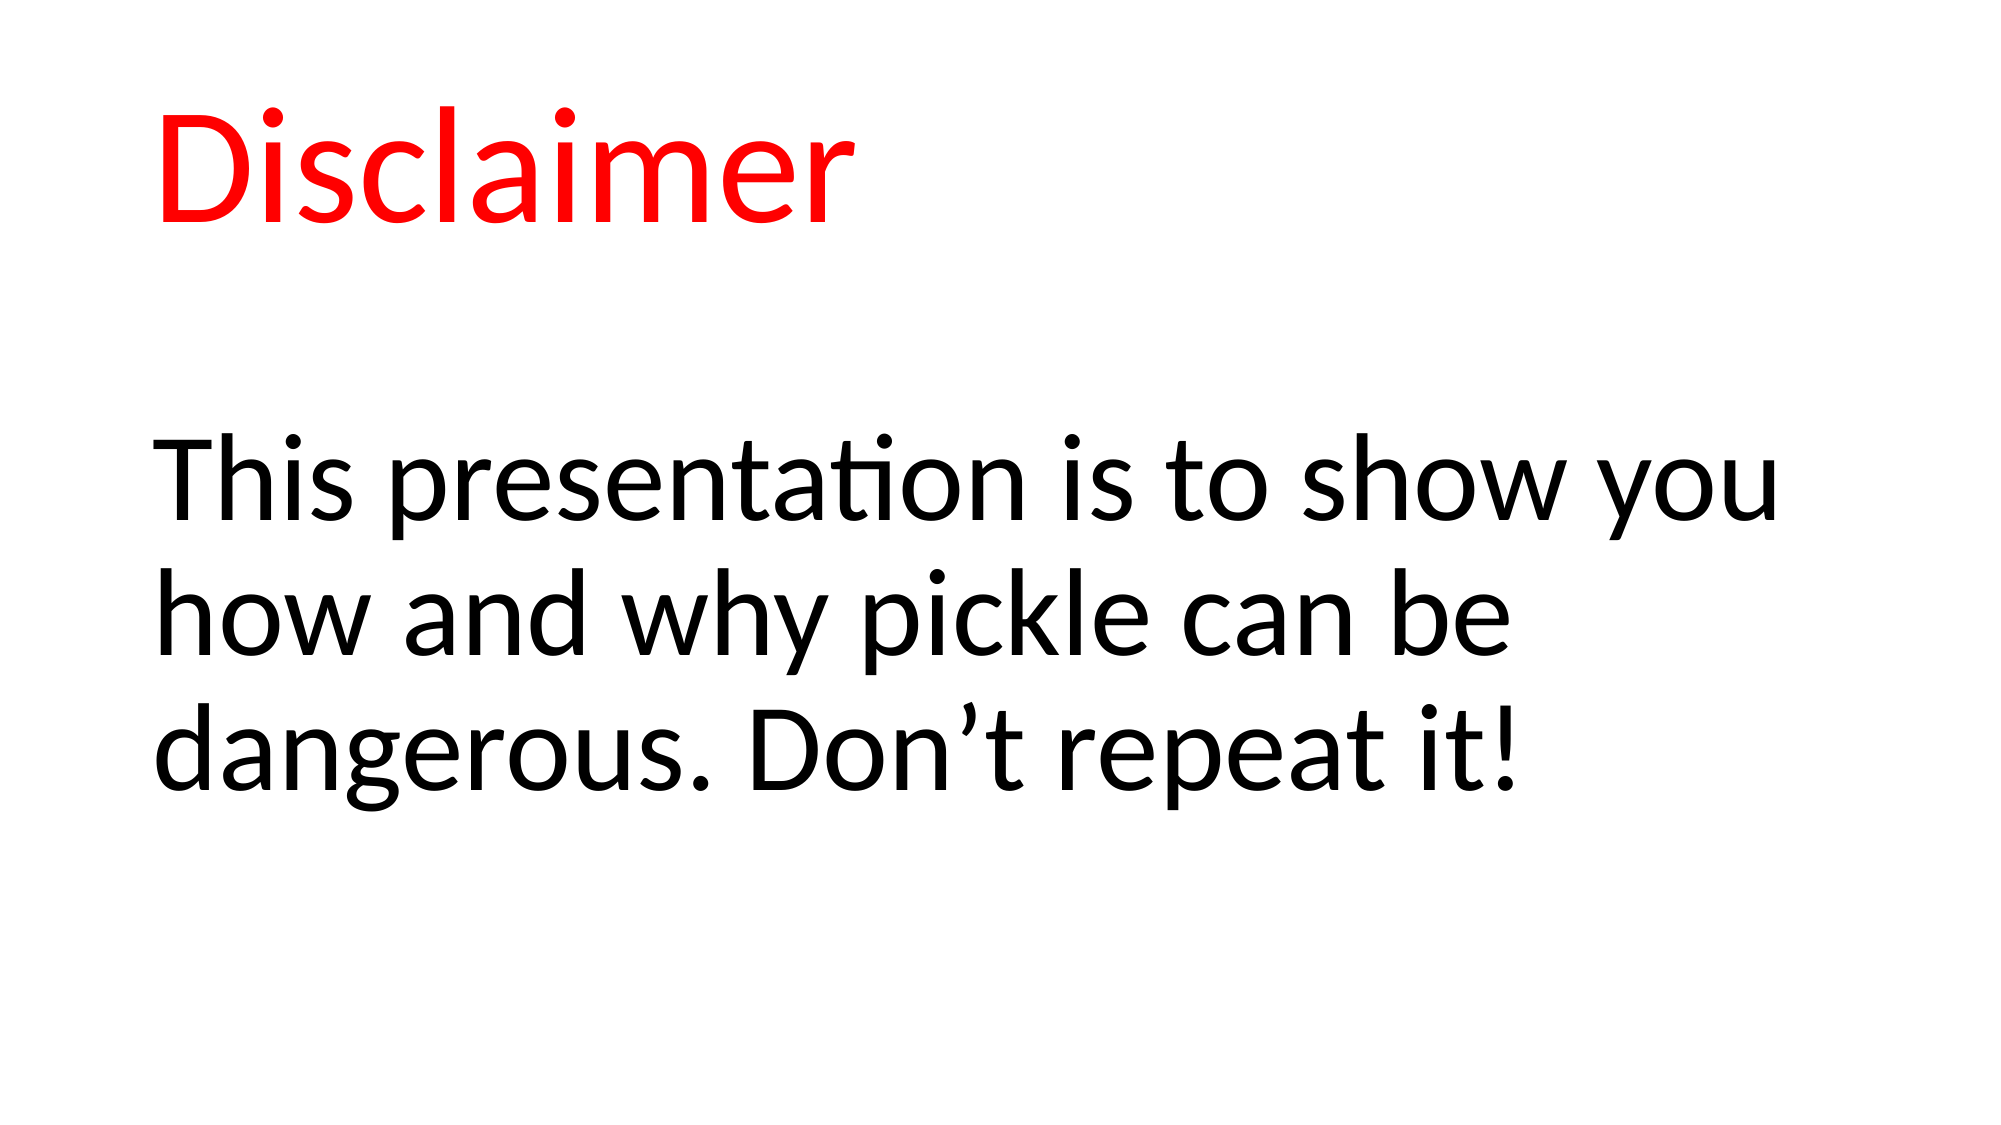

Disclaimer
# This presentation is to show you how and why pickle can be dangerous. Don’t repeat it!